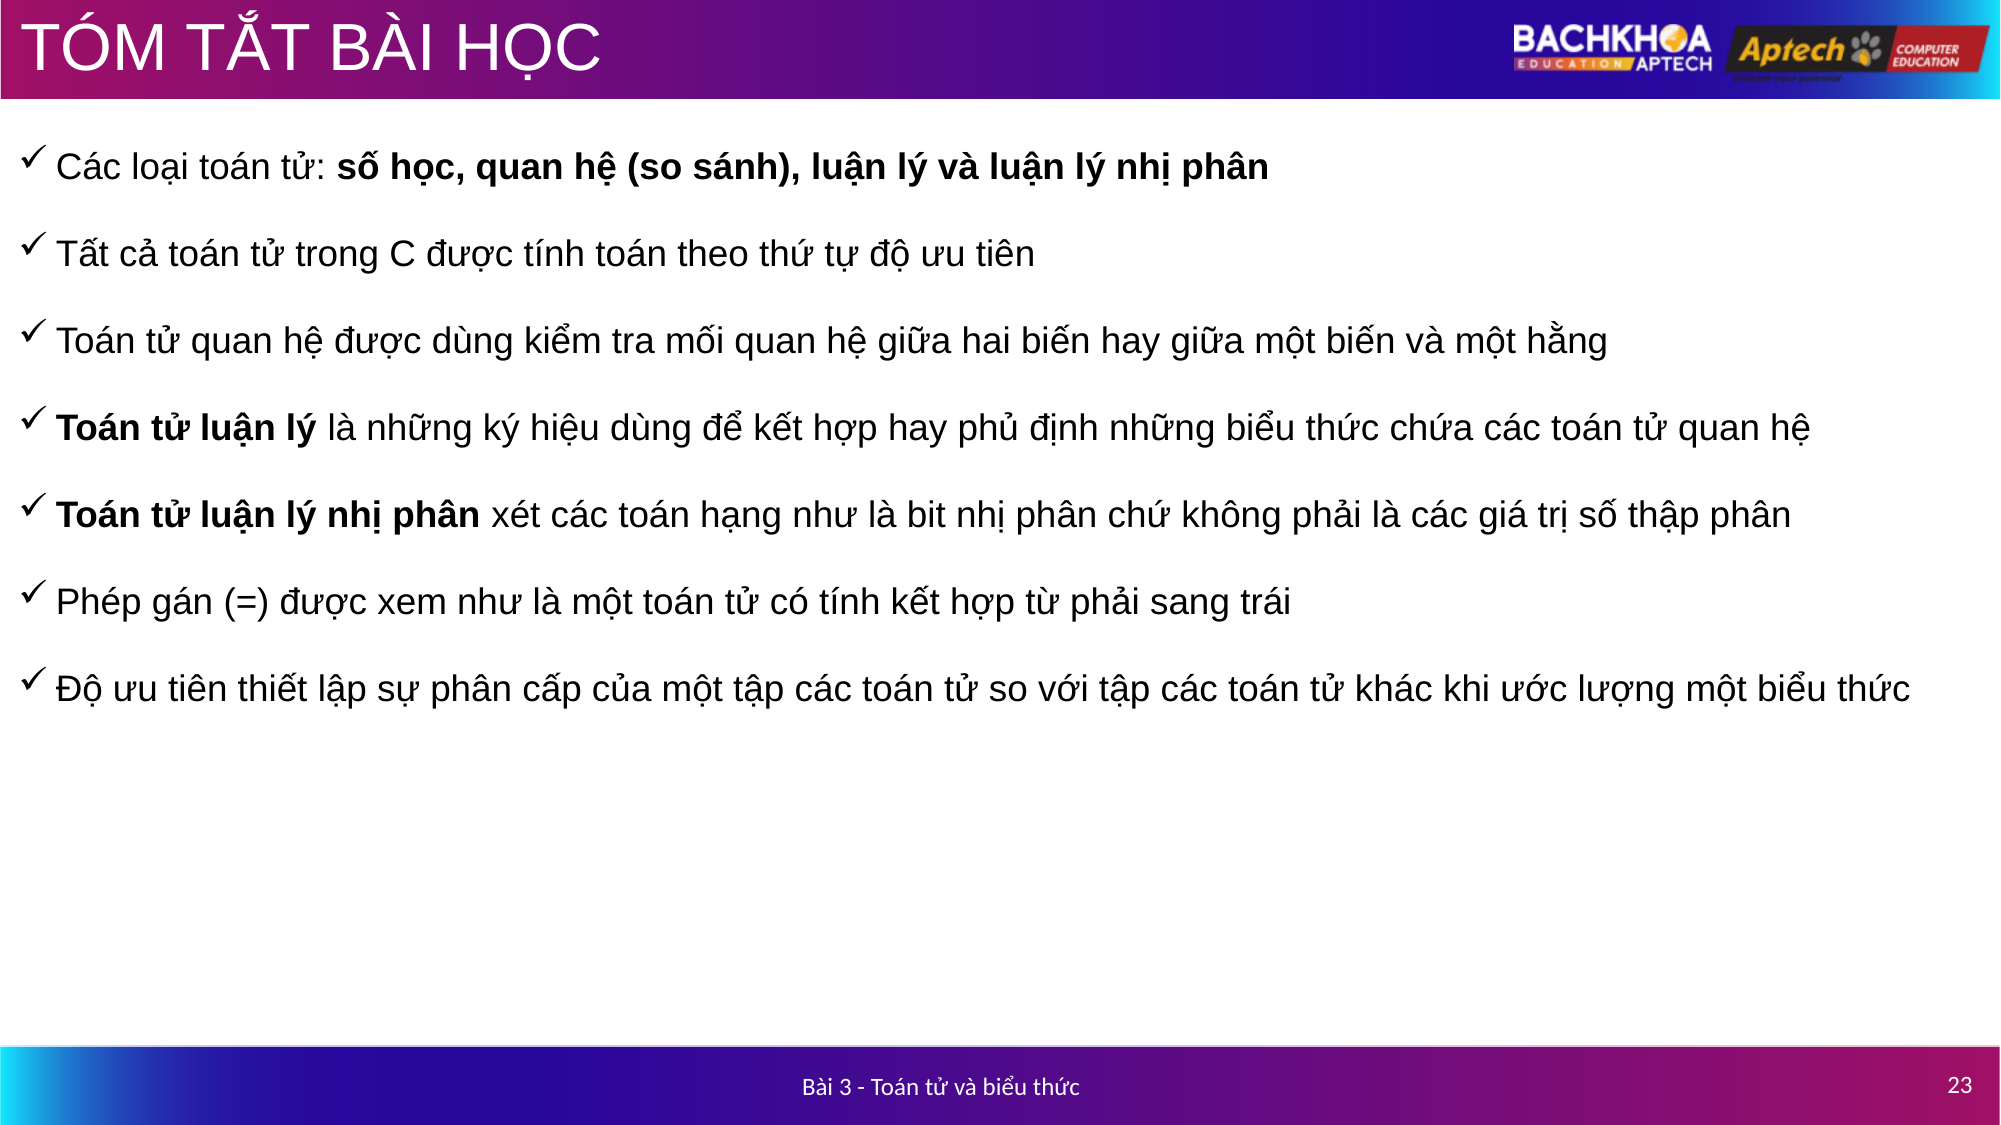

# TÓM TẮT BÀI HỌC
Các loại toán tử: số học, quan hệ (so sánh), luận lý và luận lý nhị phân
Tất cả toán tử trong C được tính toán theo thứ tự độ ưu tiên
Toán tử quan hệ được dùng kiểm tra mối quan hệ giữa hai biến hay giữa một biến và một hằng
Toán tử luận lý là những ký hiệu dùng để kết hợp hay phủ định những biểu thức chứa các toán tử quan hệ
Toán tử luận lý nhị phân xét các toán hạng như là bit nhị phân chứ không phải là các giá trị số thập phân
Phép gán (=) được xem như là một toán tử có tính kết hợp từ phải sang trái
Độ ưu tiên thiết lập sự phân cấp của một tập các toán tử so với tập các toán tử khác khi ước lượng một biểu thức
23
Bài 3 - Toán tử và biểu thức